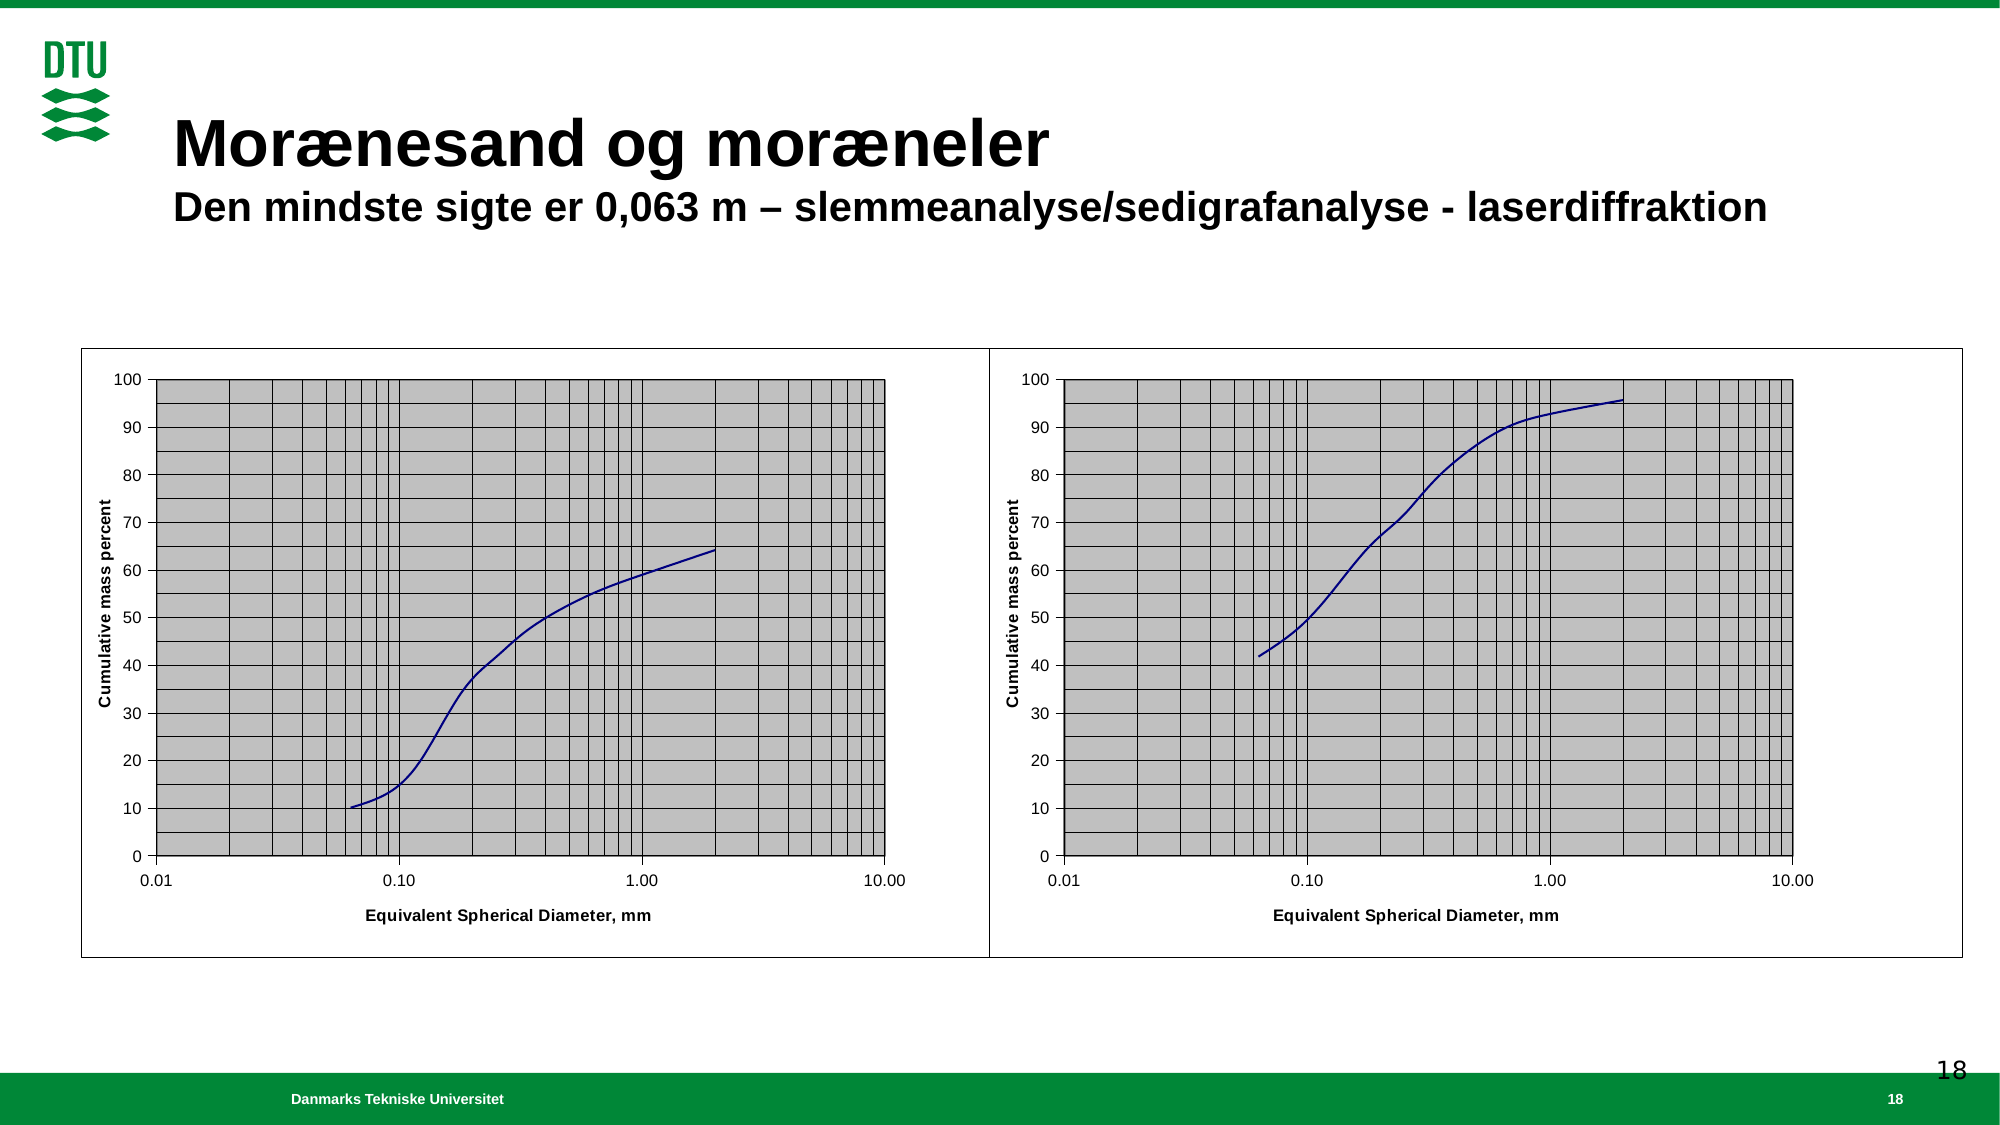

# Morænesand og moræneler Den mindste sigte er 0,063 m – slemmeanalyse/sedigrafanalyse - laserdiffraktion

### Chart

| Category |  |
|---|---|

### Chart

| Category |  |
|---|---|
18
18